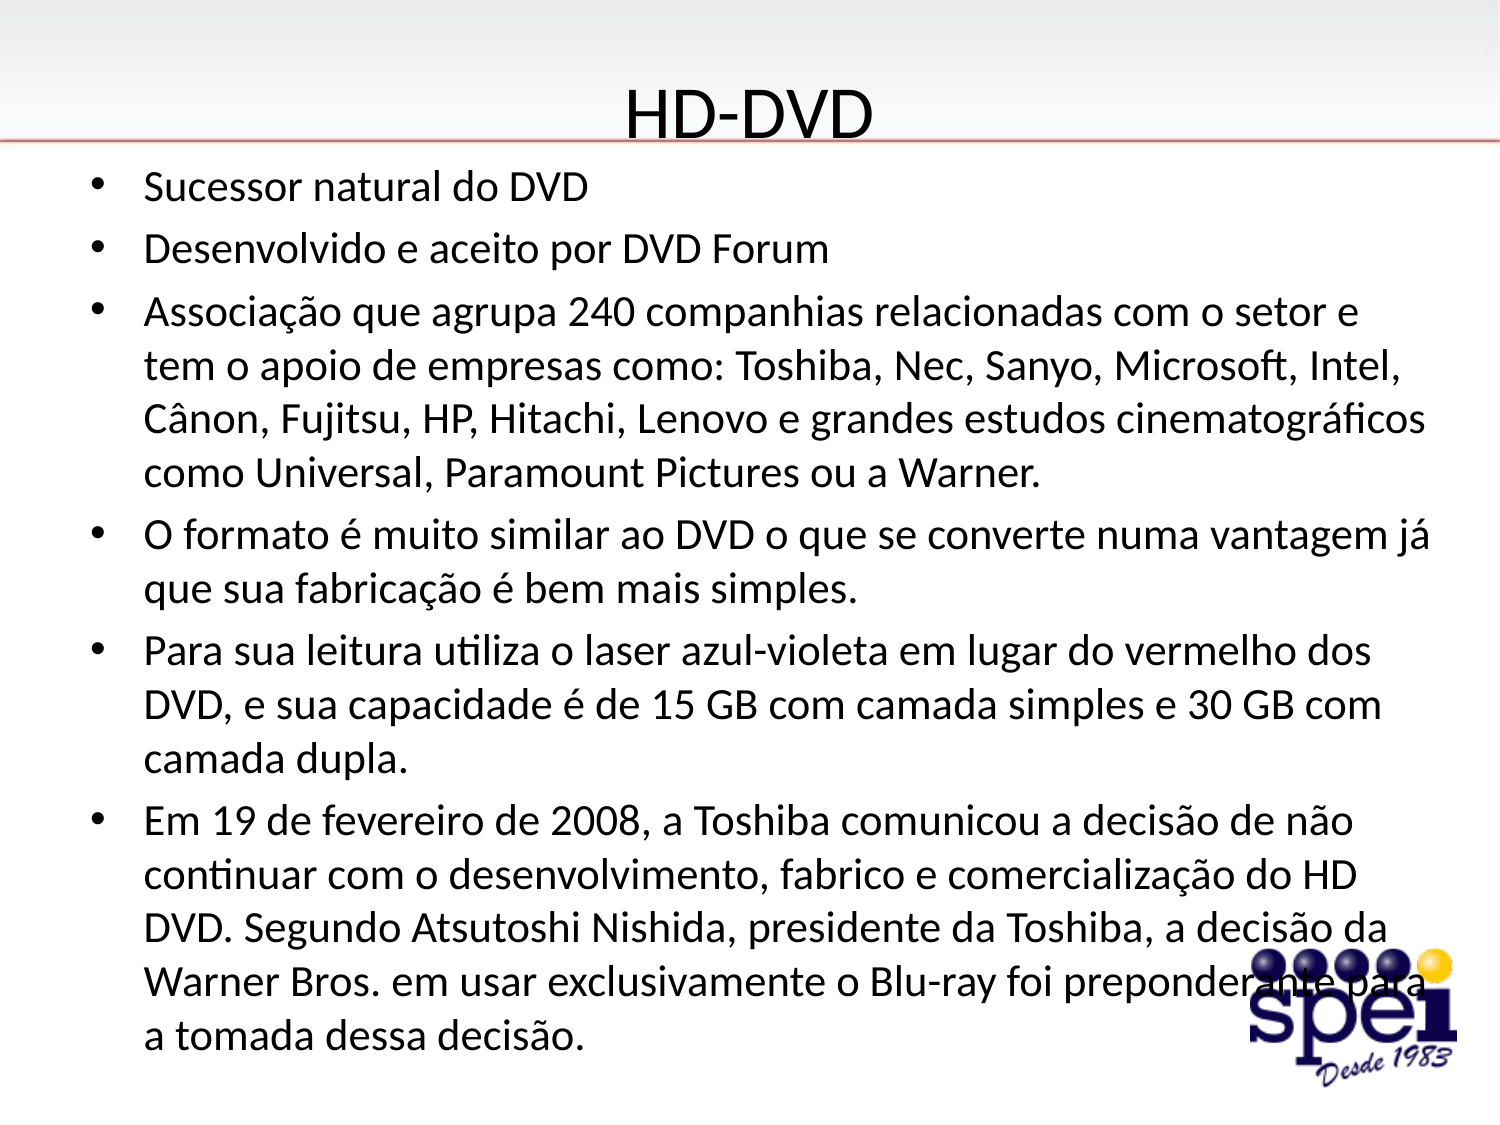

# HD-DVD
Sucessor natural do DVD
Desenvolvido e aceito por DVD Forum
Associação que agrupa 240 companhias relacionadas com o setor e tem o apoio de empresas como: Toshiba, Nec, Sanyo, Microsoft, Intel, Cânon, Fujitsu, HP, Hitachi, Lenovo e grandes estudos cinematográficos como Universal, Paramount Pictures ou a Warner.
O formato é muito similar ao DVD o que se converte numa vantagem já que sua fabricação é bem mais simples.
Para sua leitura utiliza o laser azul-violeta em lugar do vermelho dos DVD, e sua capacidade é de 15 GB com camada simples e 30 GB com camada dupla.
Em 19 de fevereiro de 2008, a Toshiba comunicou a decisão de não continuar com o desenvolvimento, fabrico e comercialização do HD DVD. Segundo Atsutoshi Nishida, presidente da Toshiba, a decisão da Warner Bros. em usar exclusivamente o Blu-ray foi preponderante para a tomada dessa decisão.